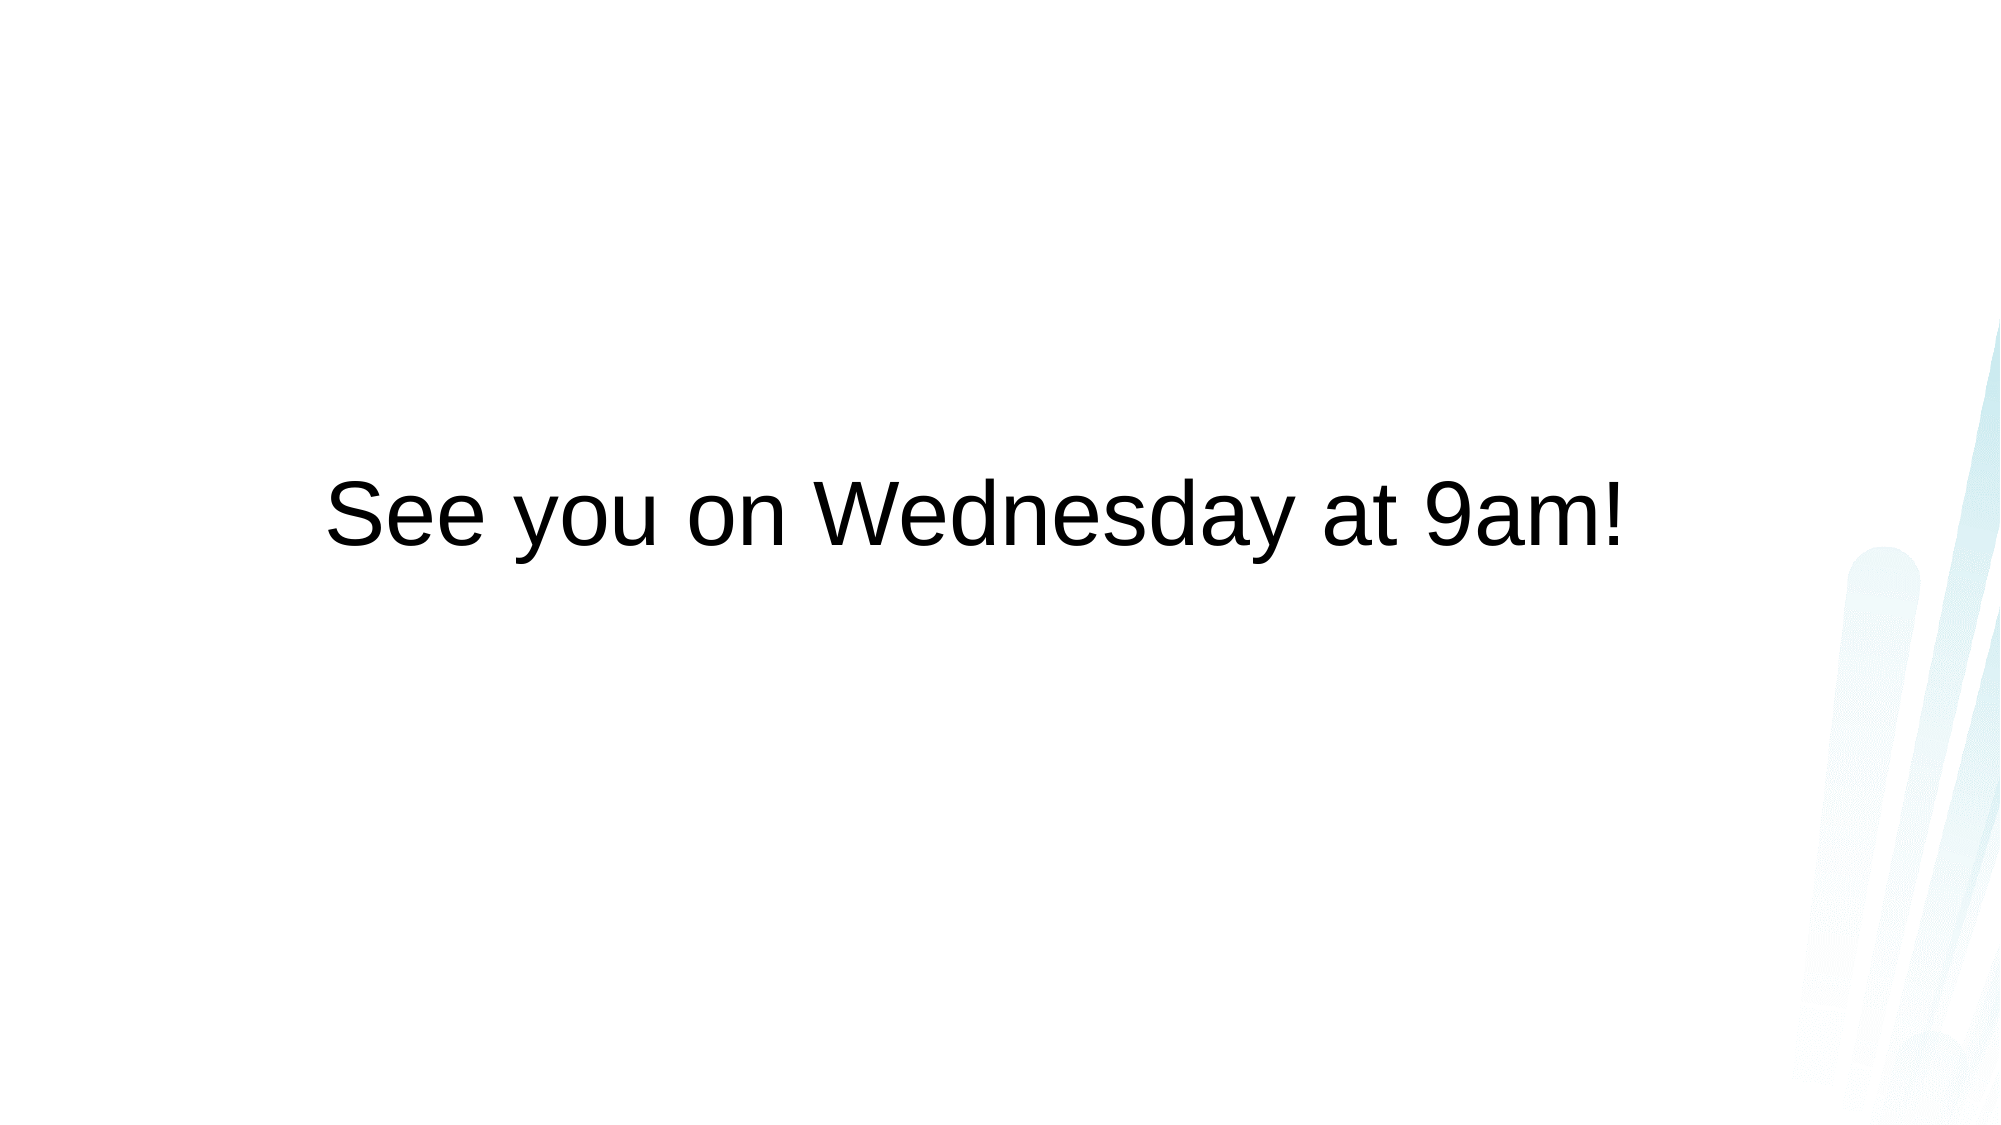

# See you on Wednesday at 9am!